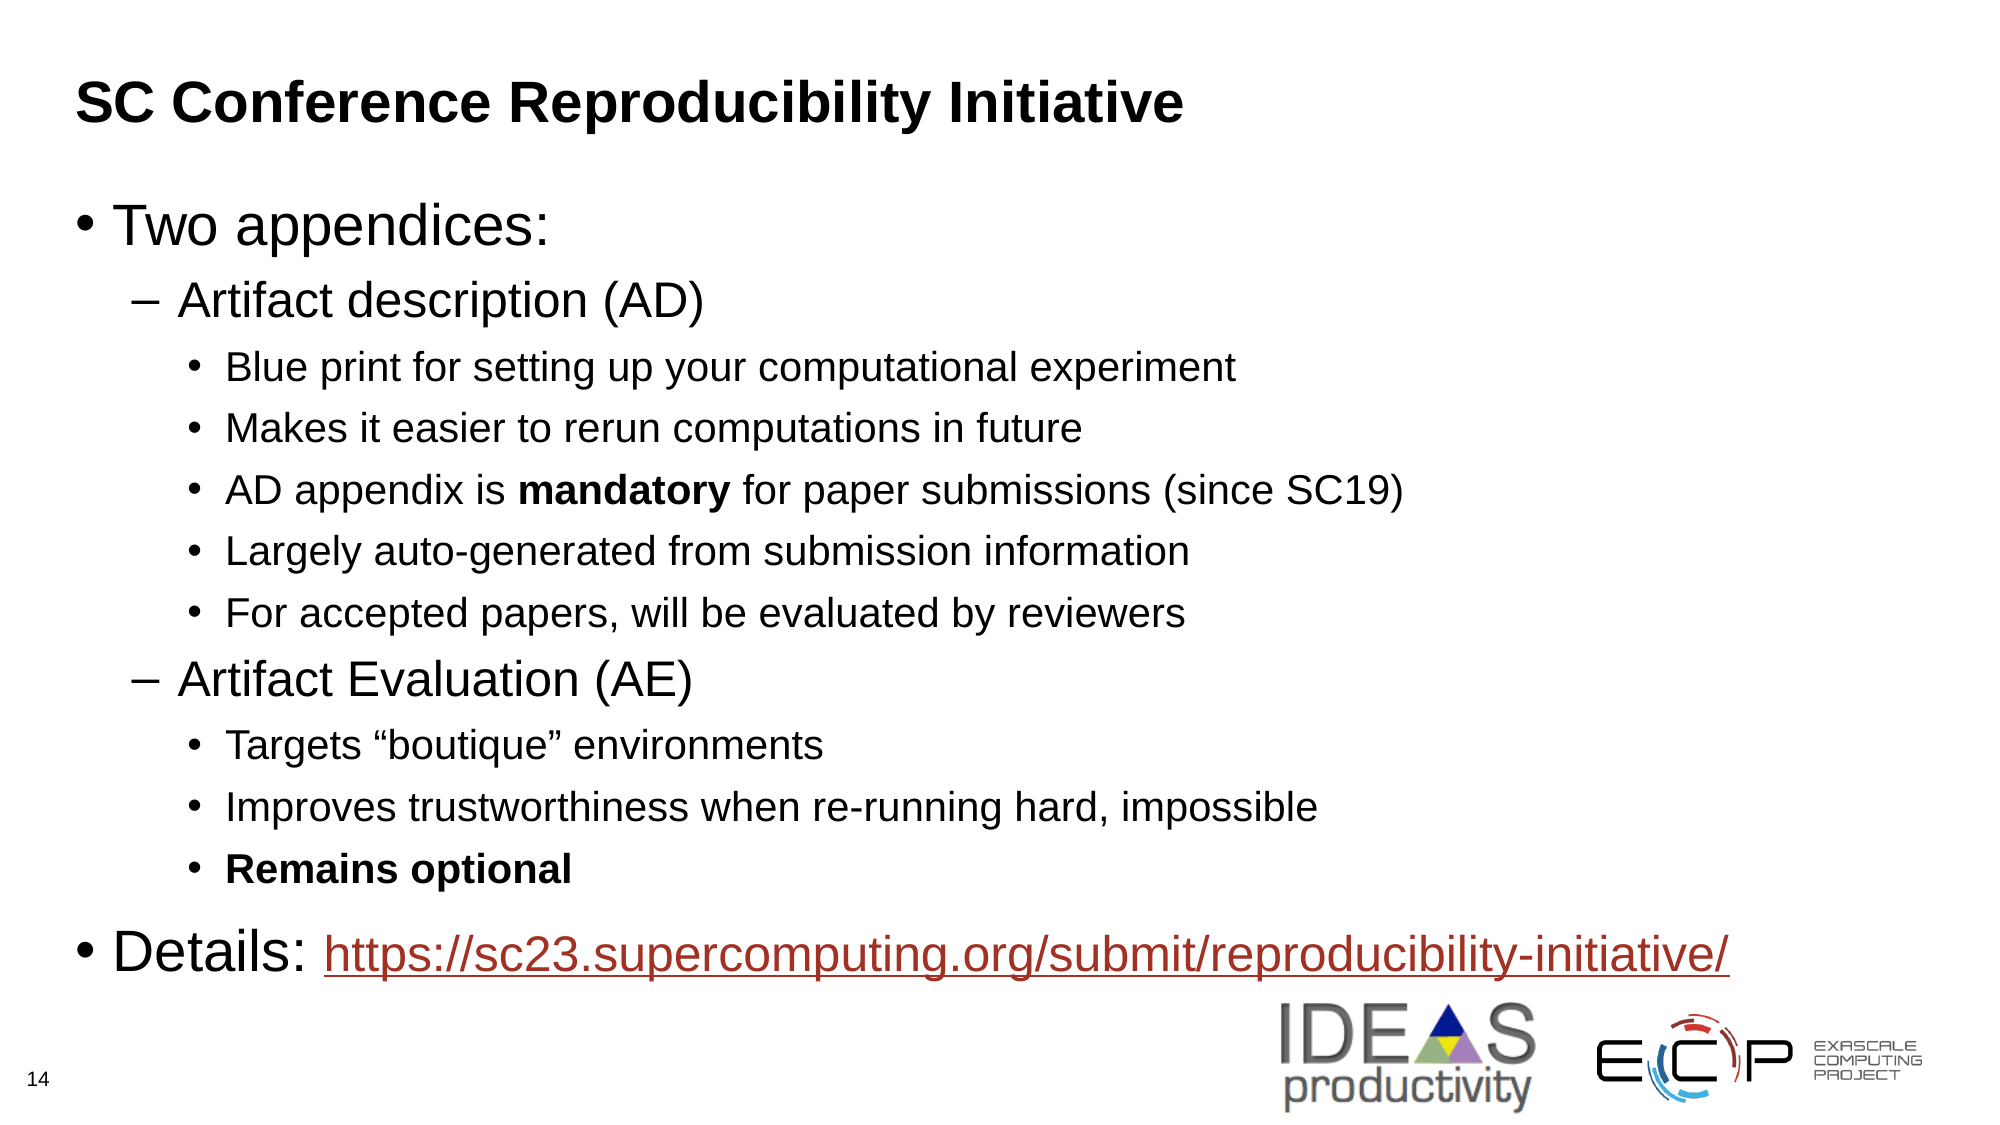

# SC Conference Reproducibility Initiative
Two appendices:
Artifact description (AD)
Blue print for setting up your computational experiment
Makes it easier to rerun computations in future
AD appendix is mandatory for paper submissions (since SC19)
Largely auto-generated from submission information
For accepted papers, will be evaluated by reviewers
Artifact Evaluation (AE)
Targets “boutique” environments
Improves trustworthiness when re-running hard, impossible
Remains optional
Details: https://sc23.supercomputing.org/submit/reproducibility-initiative/